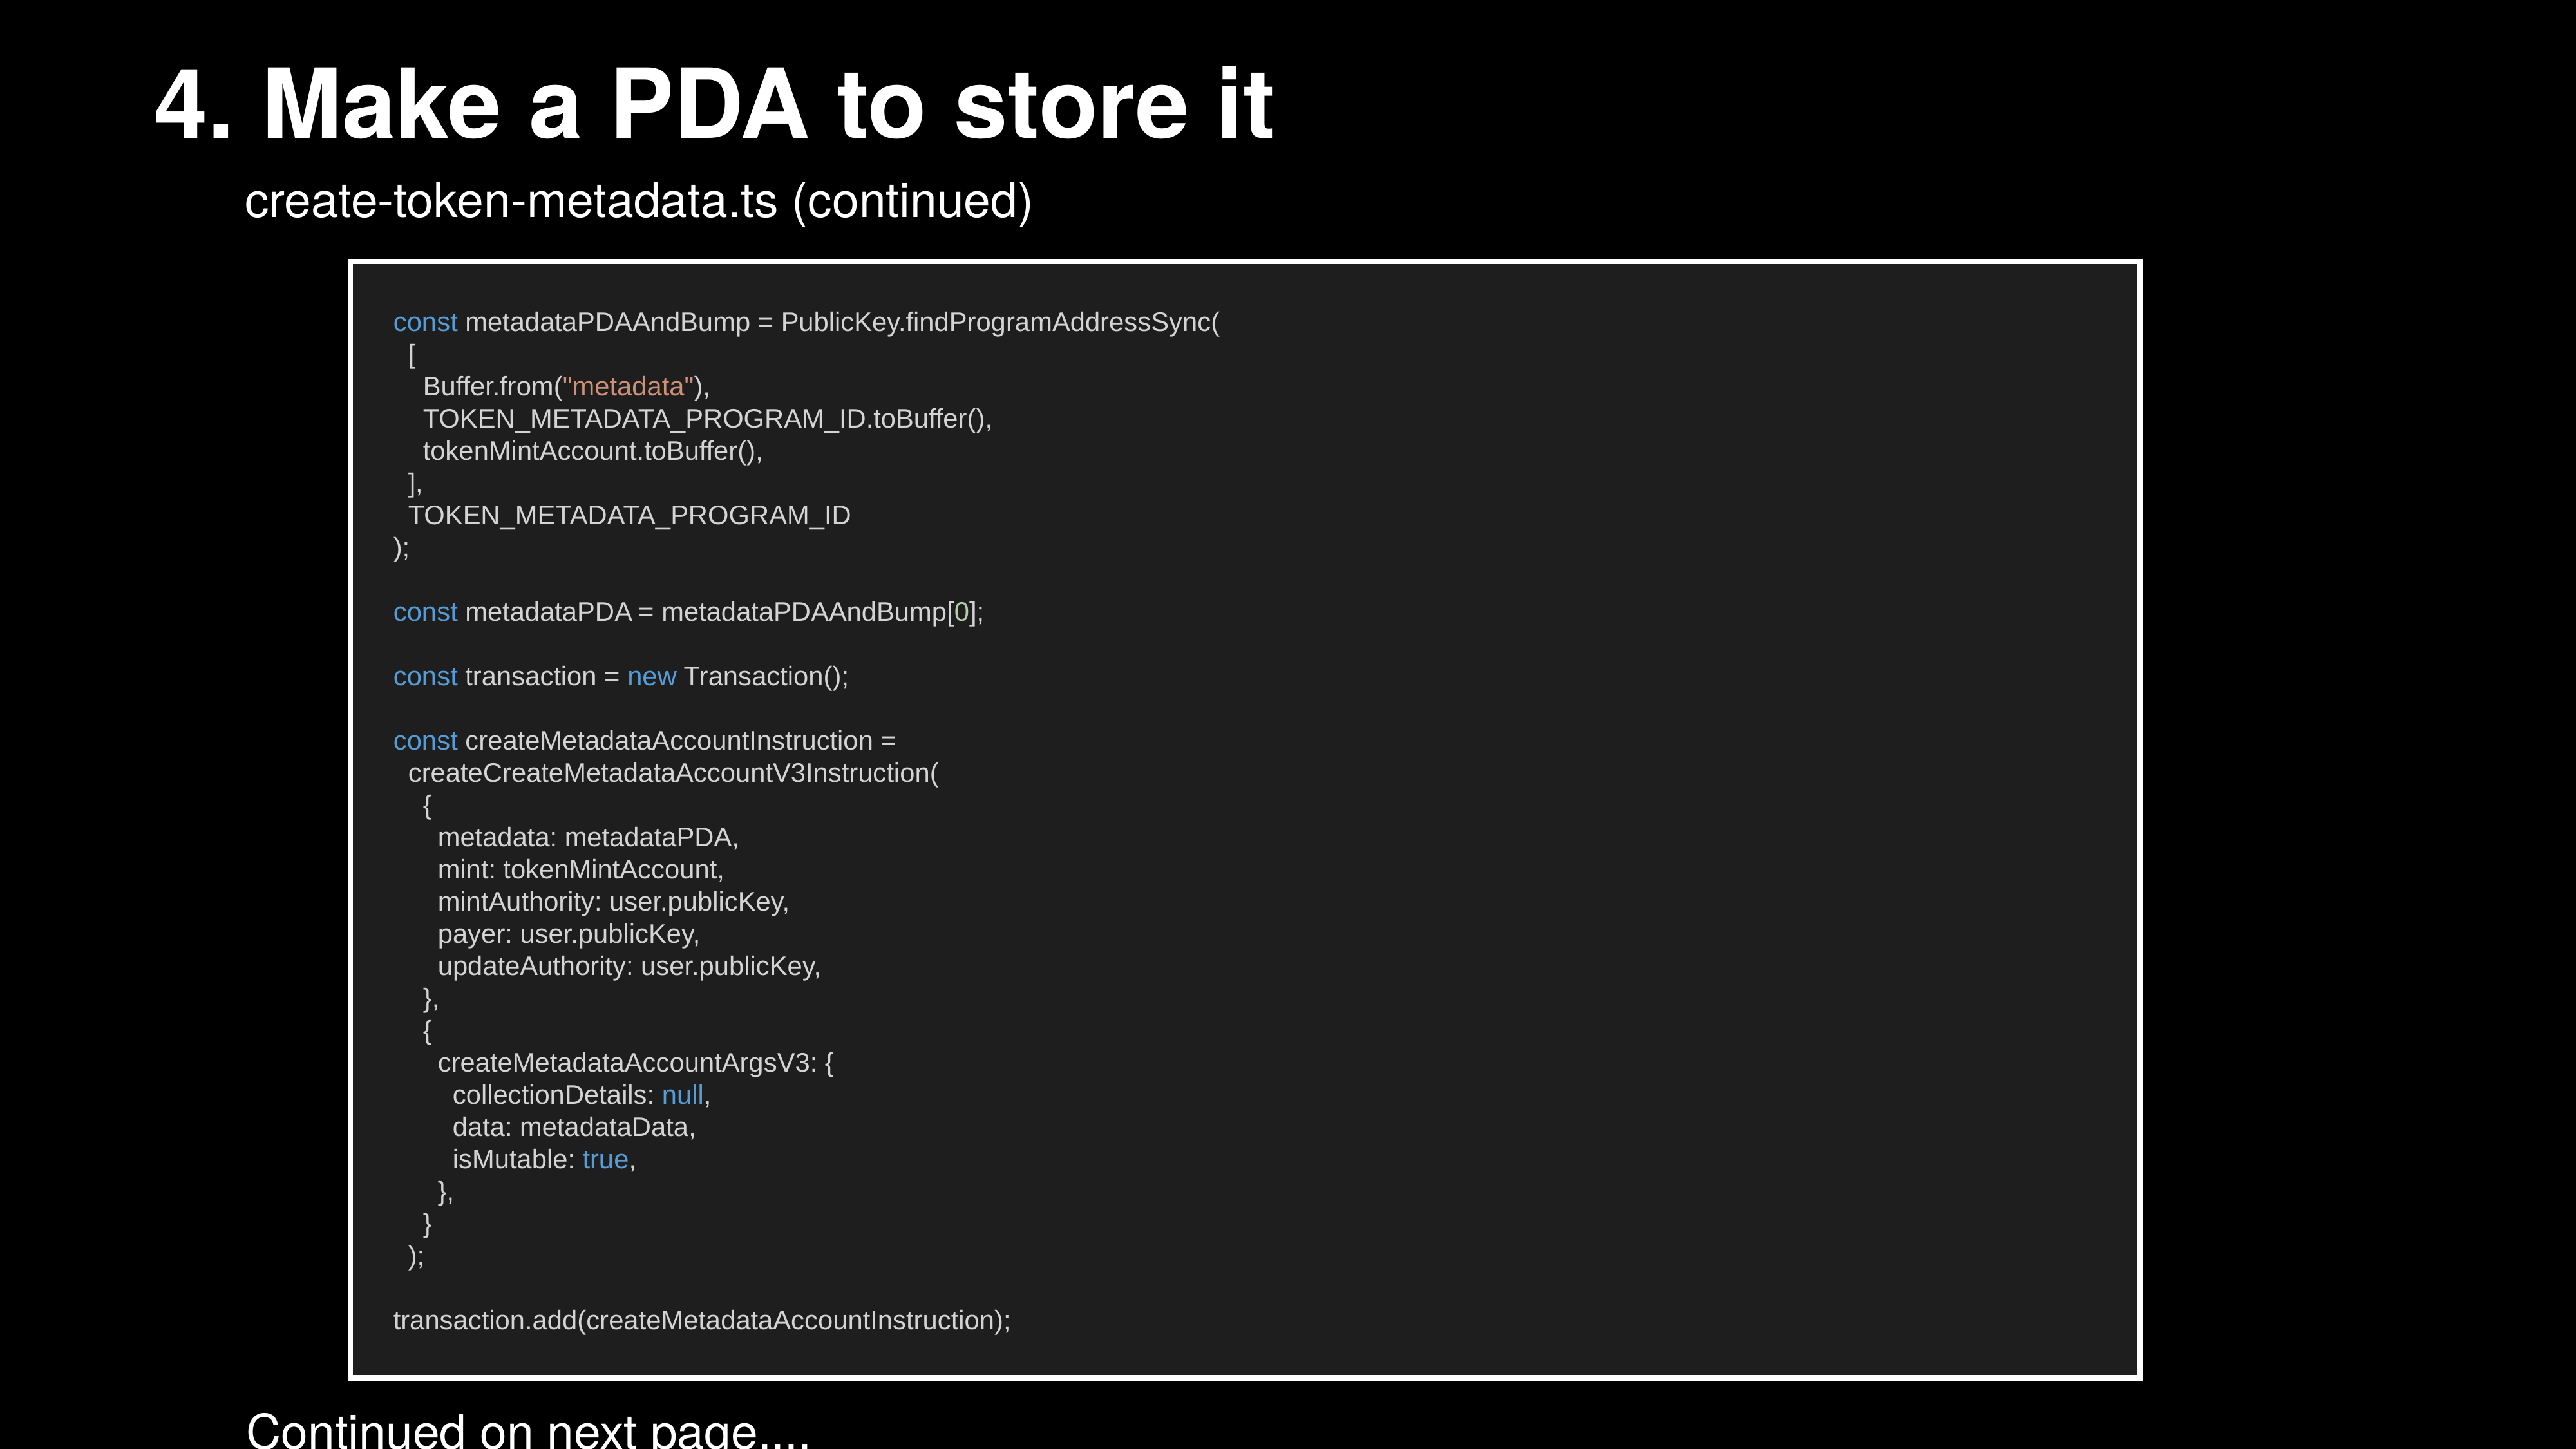

4. Make a PDA to store it
create-token-metadata.ts (continued)
const metadataPDAAndBump = PublicKey.findProgramAddressSync(
  [
    Buffer.from("metadata"),
    TOKEN_METADATA_PROGRAM_ID.toBuffer(),
    tokenMintAccount.toBuffer(),
  ],
  TOKEN_METADATA_PROGRAM_ID
);

const metadataPDA = metadataPDAAndBump[0];

const transaction = new Transaction();

const createMetadataAccountInstruction =
  createCreateMetadataAccountV3Instruction(
    {
      metadata: metadataPDA,
      mint: tokenMintAccount,
      mintAuthority: user.publicKey,
      payer: user.publicKey,
      updateAuthority: user.publicKey,
    },
    {
      createMetadataAccountArgsV3: {
        collectionDetails: null,
        data: metadataData,
        isMutable: true,
      },
    }
  );

transaction.add(createMetadataAccountInstruction);
Continued on next page....